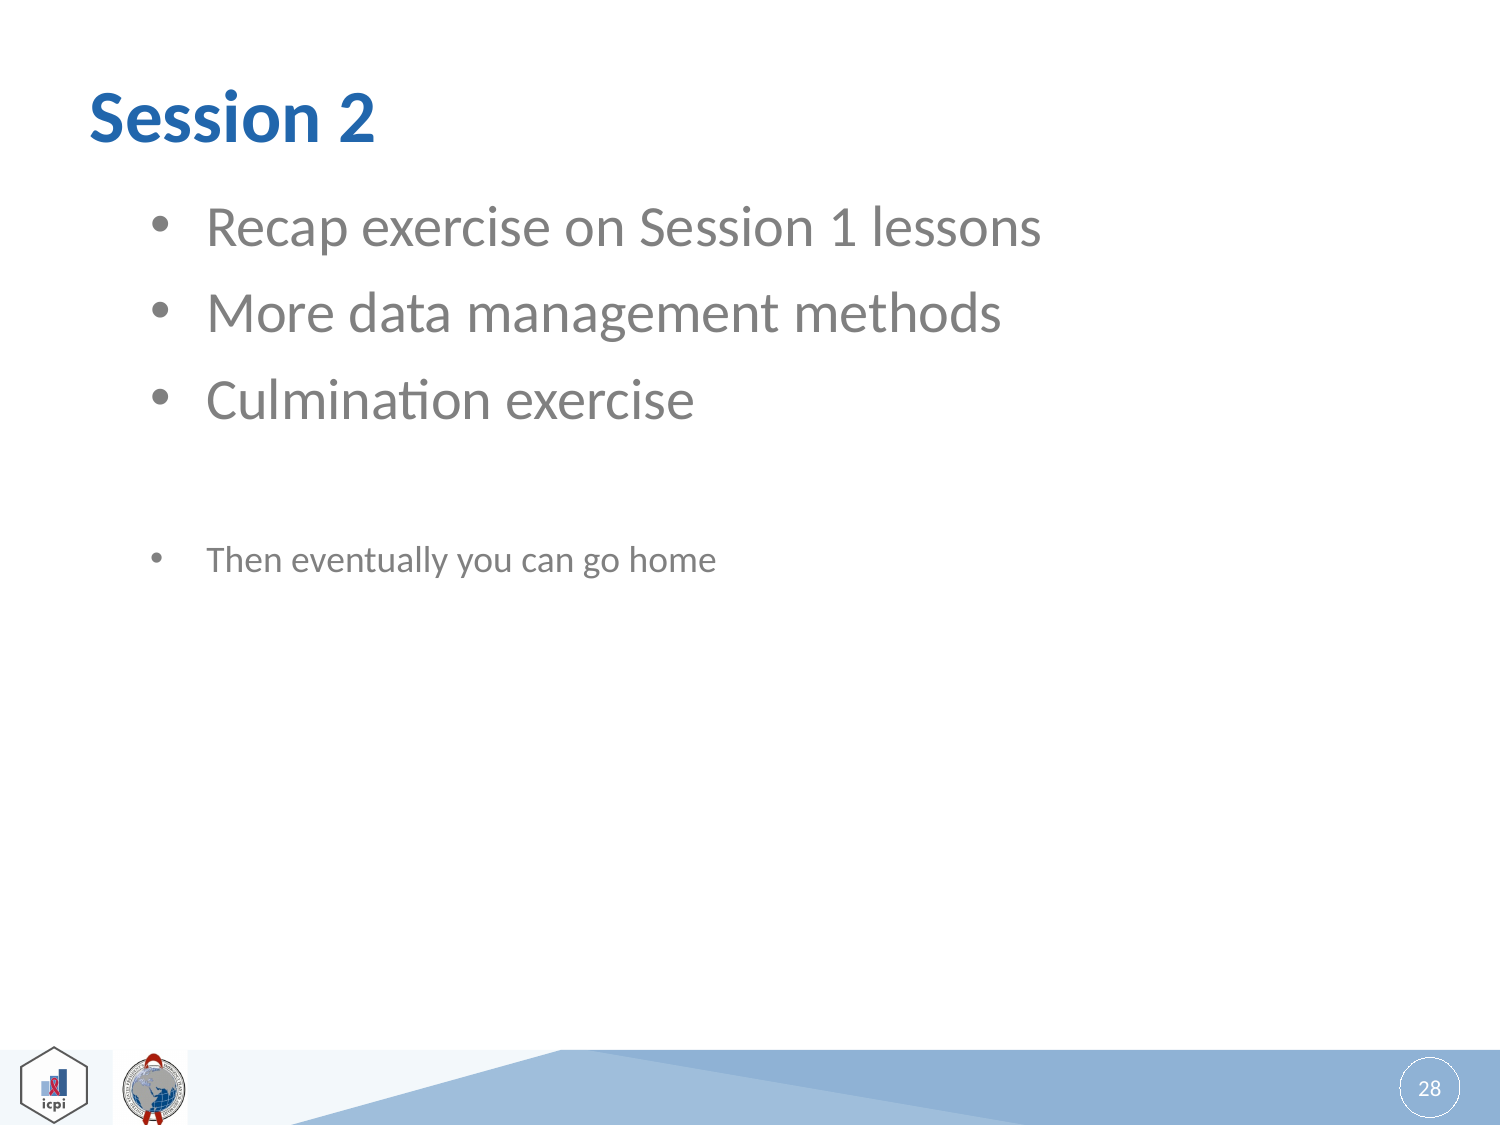

# Session 2
Recap exercise on Session 1 lessons
More data management methods
Culmination exercise

Then eventually you can go home

28